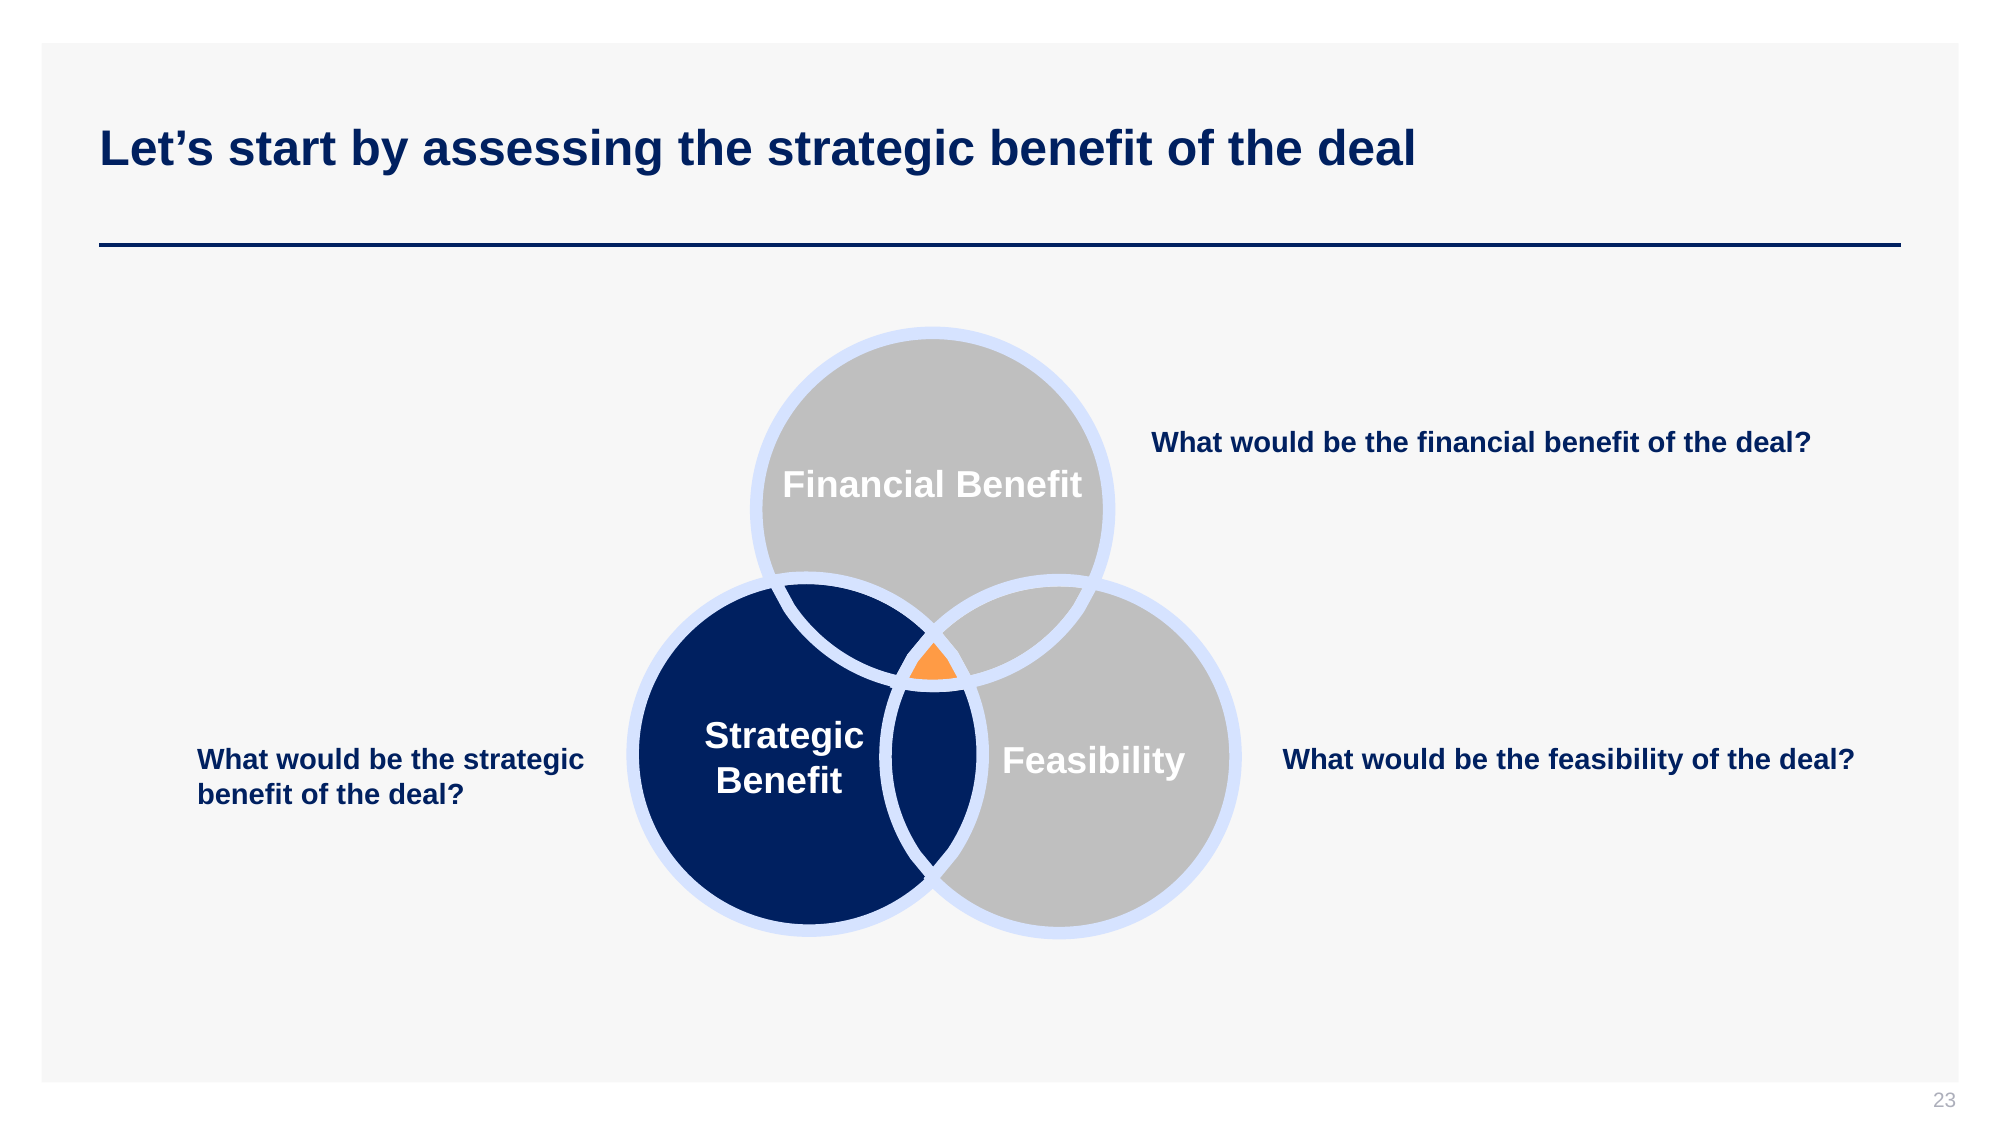

# Let’s start by assessing the strategic benefit of the deal
Financial Benefit
What would be the financial benefit of the deal?

  Strategic
Benefit
      Feasibility

What would be the strategic benefit of the deal?
What would be the feasibility of the deal?
23